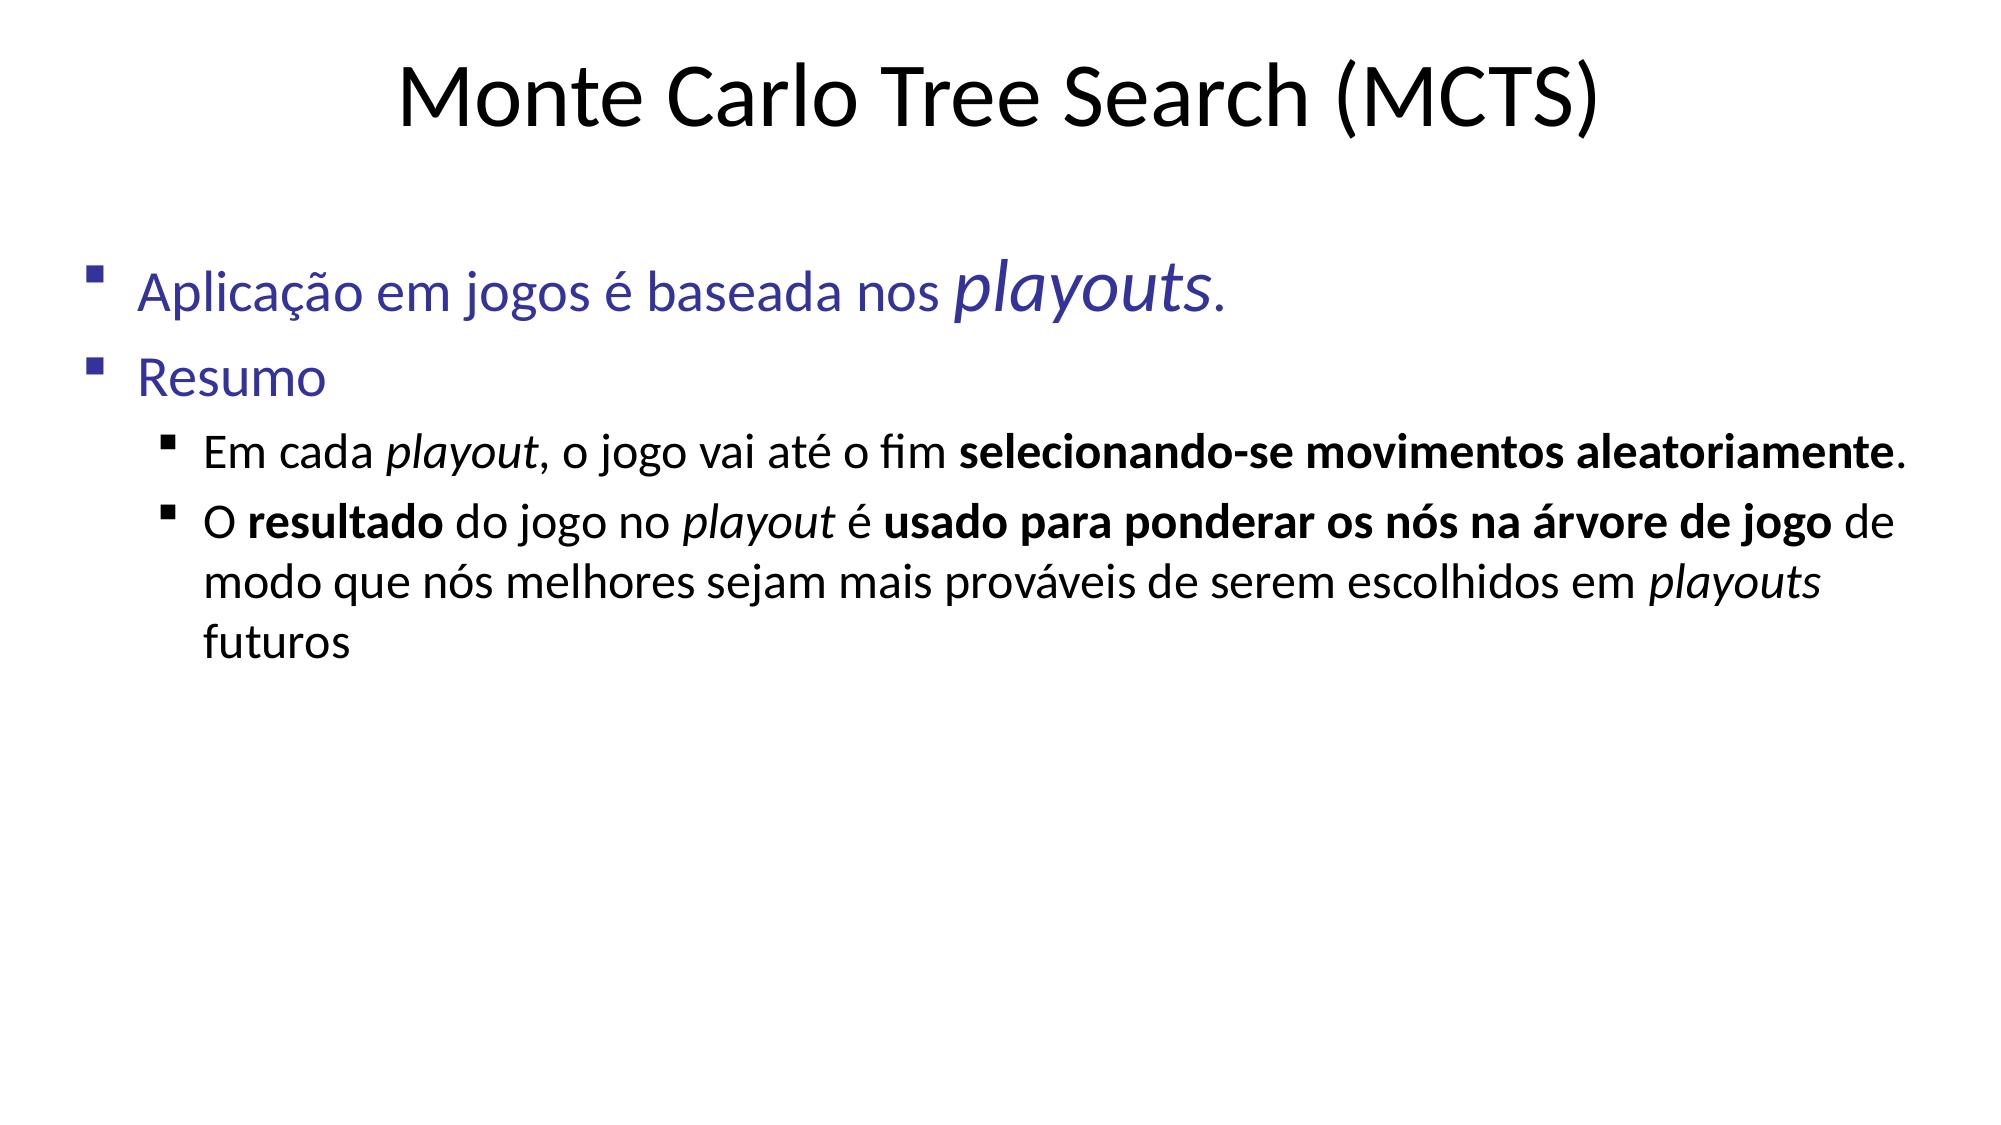

# Monte Carlo Tree Search (MCTS)
Aplicação em jogos é baseada nos playouts.
Resumo
Em cada playout, o jogo vai até o fim selecionando-se movimentos aleatoriamente.
O resultado do jogo no playout é usado para ponderar os nós na árvore de jogo de modo que nós melhores sejam mais prováveis de serem escolhidos em playouts futuros